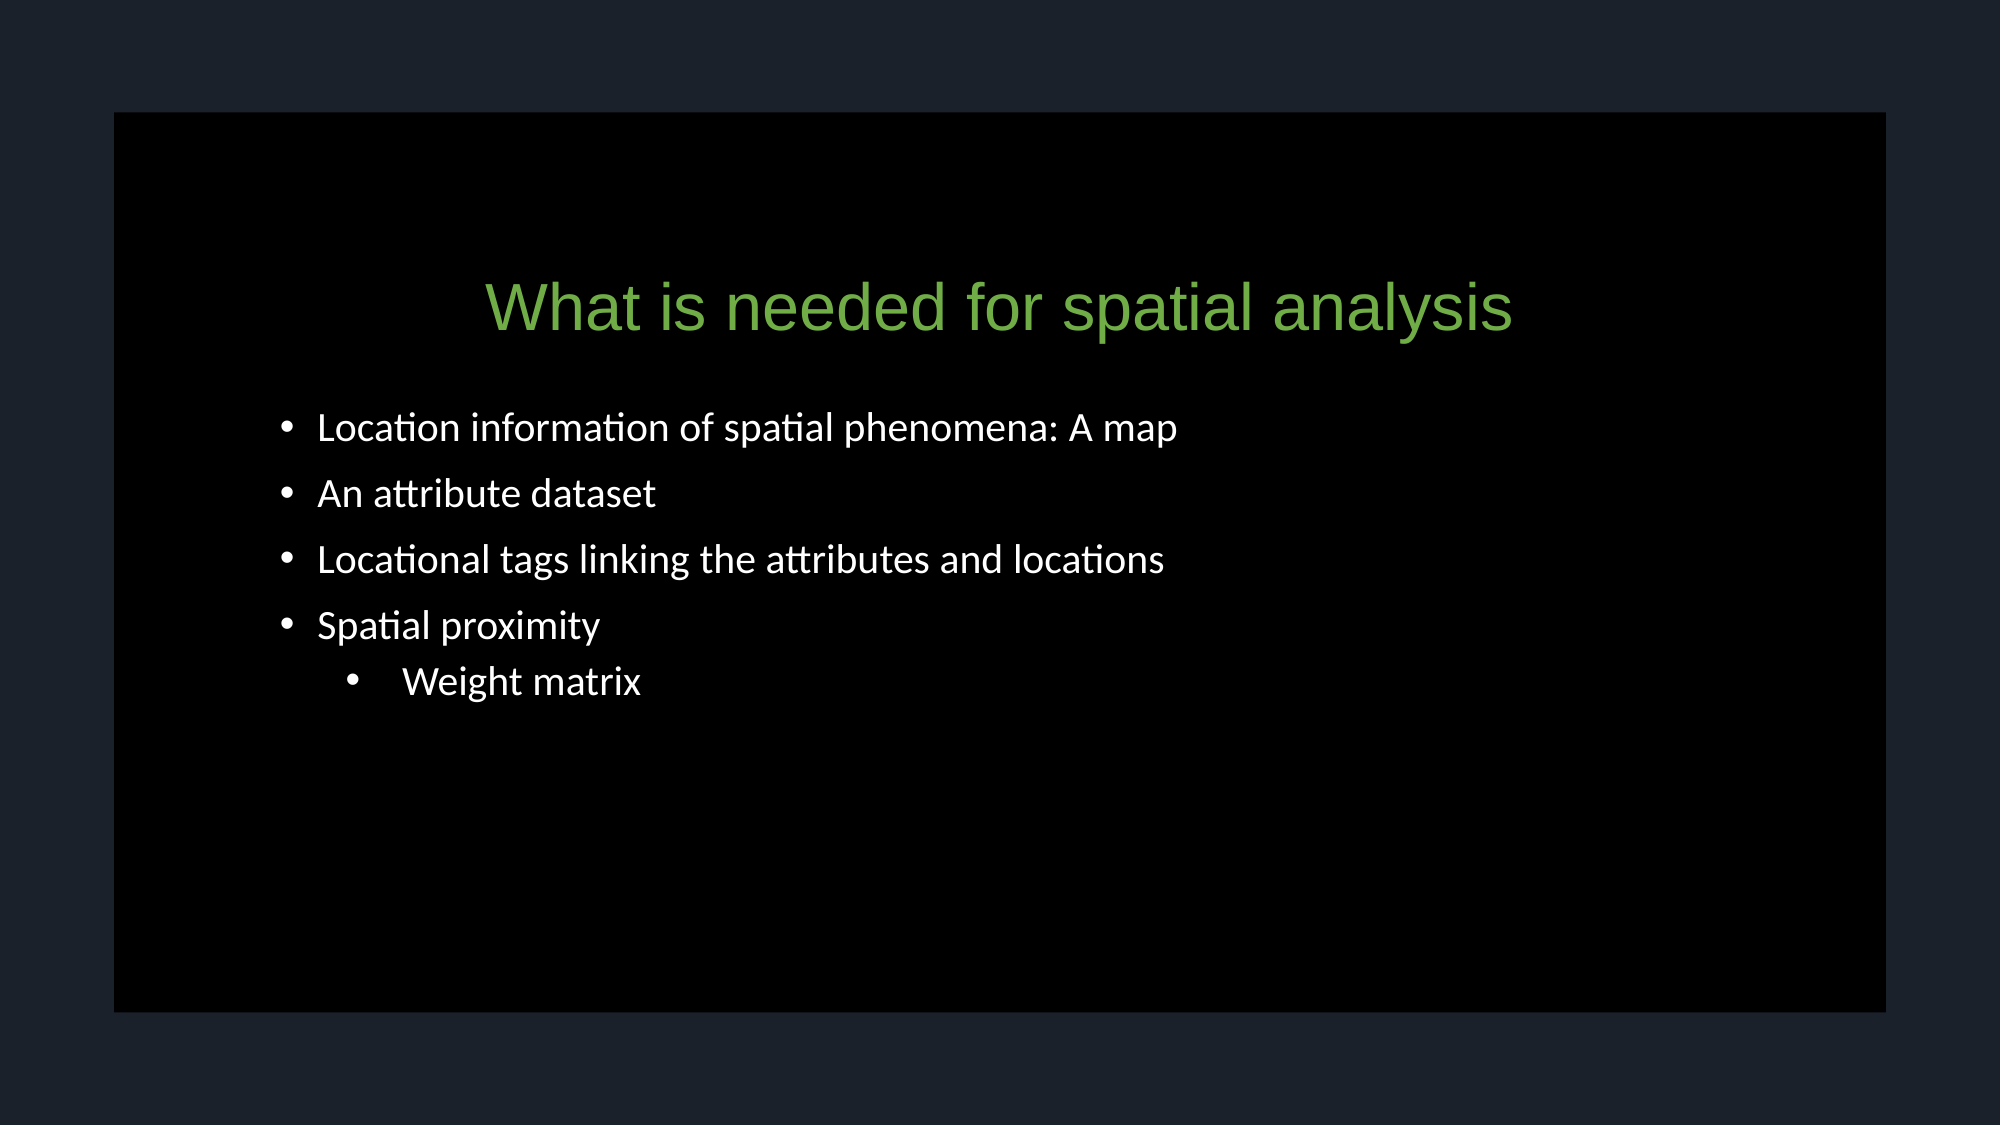

# What is needed for spatial analysis
Location information of spatial phenomena: A map
An attribute dataset
Locational tags linking the attributes and locations
Spatial proximity
Weight matrix